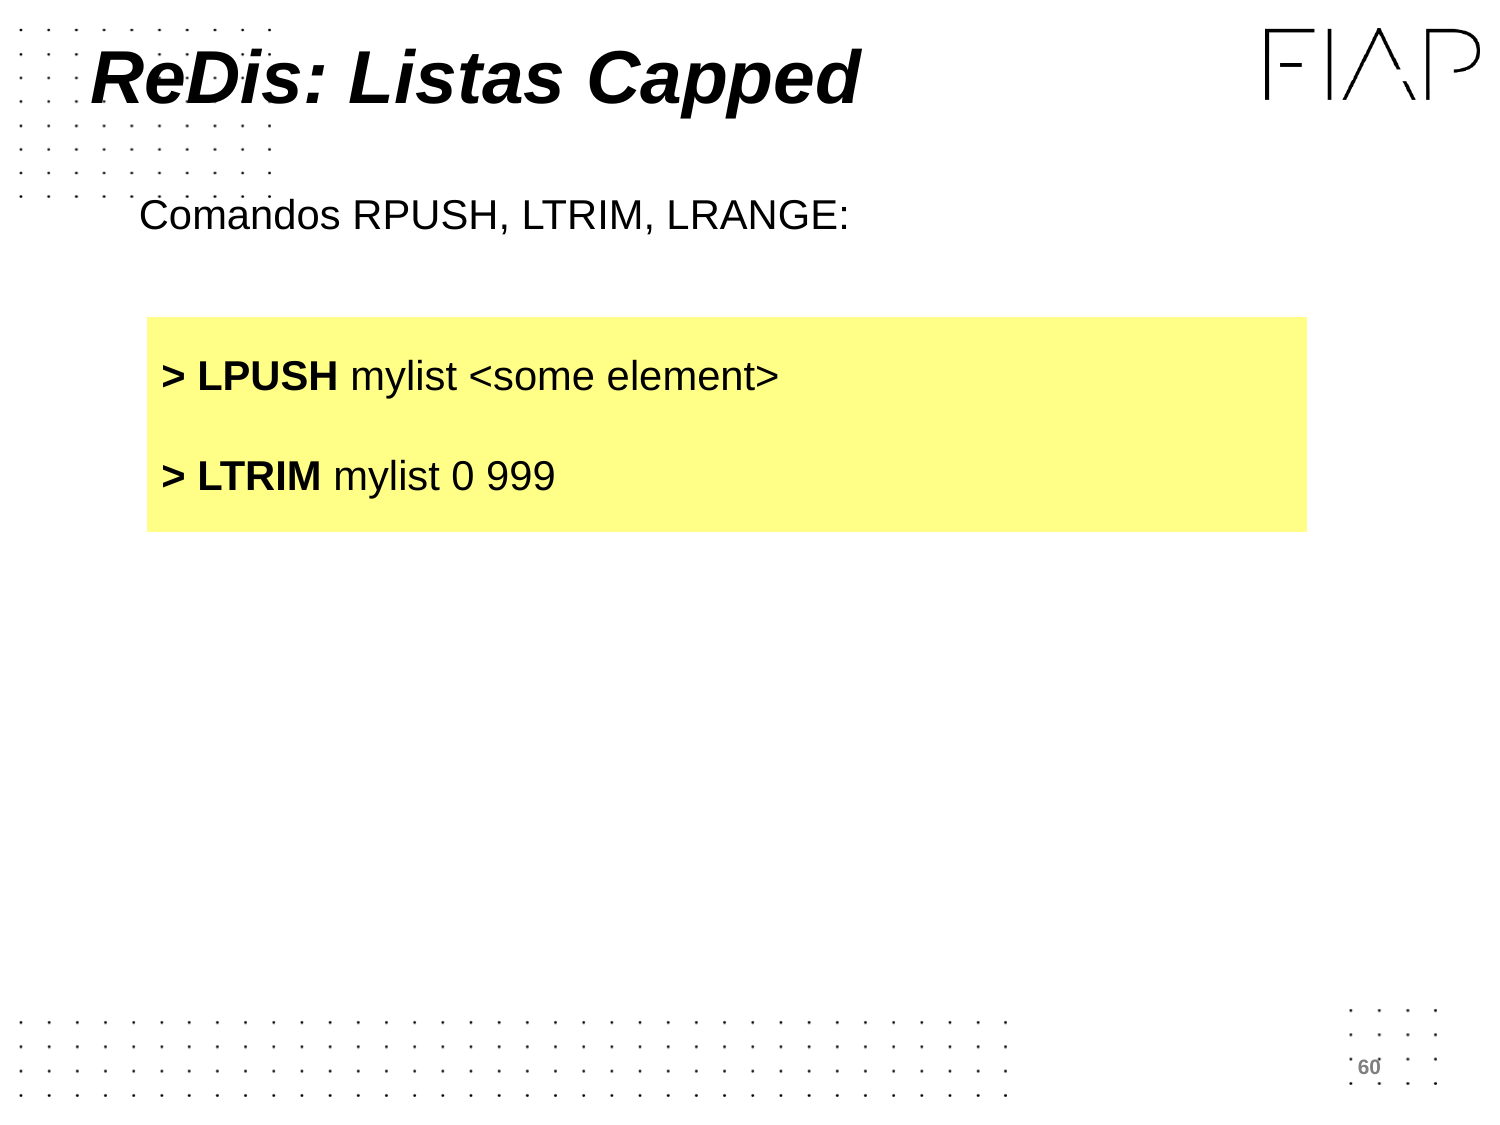

# ReDis: Listas Capped
Comandos RPUSH, LTRIM, LRANGE:
> LPUSH mylist <some element>

> LTRIM mylist 0 999